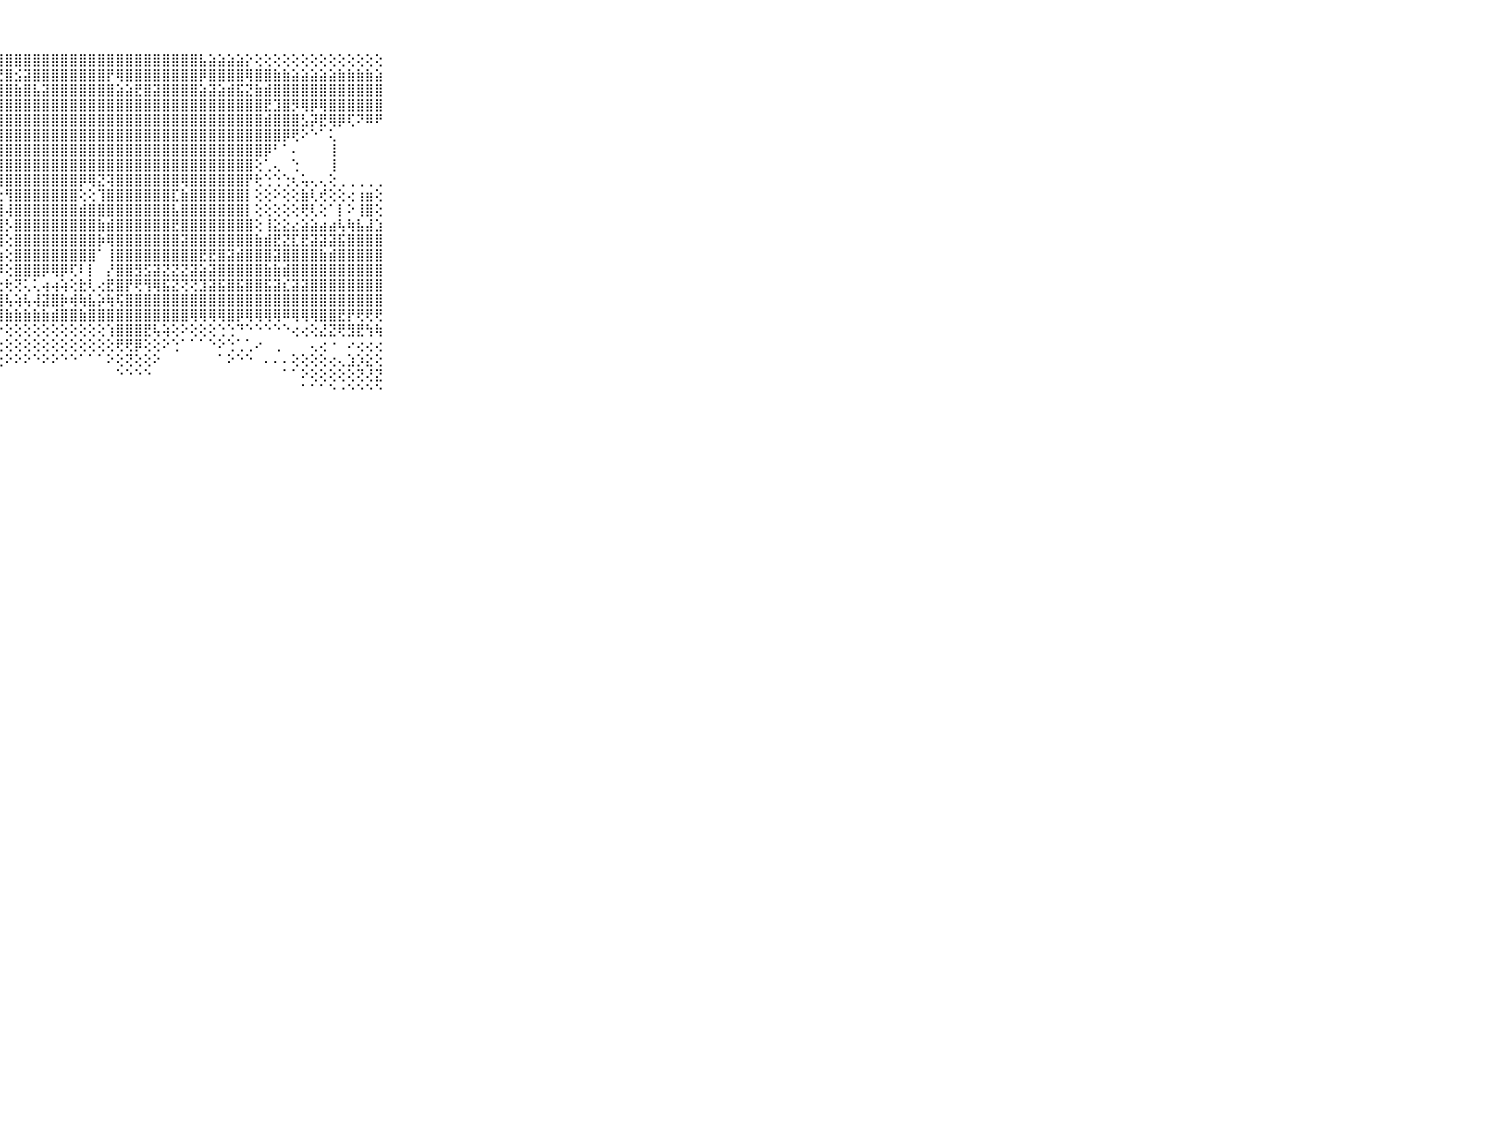

⠀⠀⠀⠀⠀⠀⠀⠀⠀⠀⠀⢱⢕⡕⢝⢷⡷⣷⣿⣿⣿⣿⣿⣿⣿⣿⢿⣿⣿⣿⣿⣿⣿⣿⣿⣿⣿⣿⣿⣿⣿⣿⣿⣿⣿⣿⣿⣿⣿⣧⣵⣵⣵⣵⡕⢕⢕⢕⢕⢕⢕⢕⢕⢕⢕⢕⢕⢕⢕⠀⠀⠀⠀⠀⠀⠀⠀⠀⠀⠀⠀
⠀⠀⠀⠀⠀⠀⠀⠀⠀⠀⠀⢕⡕⢕⢕⢽⣾⣽⡿⣿⣿⣿⢿⣯⣯⣾⢿⣟⣿⣪⣽⣿⣿⣿⣿⣿⣿⣿⣿⡟⢿⣿⣿⣿⣿⣿⣿⣿⣿⡿⣿⣿⣿⣿⢿⣿⣿⣷⣷⣵⣵⣵⣵⣵⣷⣷⣷⣷⣵⠀⠀⠀⠀⠀⠀⠀⠀⠀⠀⠀⠀
⠀⠀⠀⠀⠀⠀⠀⠀⠀⠀⠀⢕⢜⡕⢷⢜⡟⣿⣻⣿⣿⣷⣪⣻⣿⣿⣿⣽⣿⣷⣿⣧⣽⣿⣿⣿⣿⣿⣿⣿⣵⣵⣟⣿⣽⣿⣿⣿⣿⣵⣽⣵⣾⣯⣝⣷⣾⣿⣿⣿⣿⣿⣿⣿⣿⣿⣿⣿⣿⠀⠀⠀⠀⠀⠀⠀⠀⠀⠀⠀⠀
⠀⠀⠀⠀⠀⠀⠀⠀⠀⠀⠀⢕⢕⣕⡕⣵⡣⢷⣿⣿⣿⣿⣿⣿⣿⣿⣿⣿⣿⣿⣿⣿⣿⣿⣿⣿⣿⣿⣿⣿⣿⣿⣿⣿⣿⣿⣿⣿⣿⣿⣿⣿⣿⣿⣿⣿⣟⣹⣿⡻⢿⡿⢿⣿⣿⣿⣿⣿⣿⠀⠀⠀⠀⠀⠀⠀⠀⠀⠀⠀⠀
⠀⠀⠀⠀⠀⠀⠀⠀⠀⠀⠀⣕⣜⣗⢽⣟⣿⢿⣿⣿⣿⣿⣿⣿⣿⣿⣿⣿⣿⣿⣿⣿⣿⣿⣿⣿⣿⣿⣿⣿⣿⣿⣿⣿⣿⣿⣿⣿⣿⣿⣿⣿⣿⣿⣿⣿⣾⣿⣿⣿⣣⡽⣟⢿⡿⢏⠝⠿⠟⠀⠀⠀⠀⠀⠀⠀⠀⠀⠀⠀⠀
⠀⠀⠀⠀⠀⠀⠀⠀⠀⠀⠀⣵⣽⣕⡯⢝⣟⣿⣿⣟⣿⣿⣿⣿⣿⣿⣿⣿⣿⣿⣿⣿⣿⣿⣿⣿⣿⣿⣿⣿⣿⣿⣿⣿⣿⣿⣿⣿⣿⣿⣿⣿⣿⣿⣿⣿⣿⣿⡿⢟⠕⠑⠁⢅⠀⠀⠀⠀⠀⠀⠀⠀⠀⠀⠀⠀⠀⠀⠀⠀⠀
⠀⠀⠀⠀⠀⠀⠀⠀⠀⠀⠀⣿⣷⣿⣾⣿⣿⣿⣿⣿⣿⣿⣿⣿⣿⣿⣿⣿⣿⣿⣿⣿⣿⣿⣿⣿⣿⣿⣿⣿⣿⣿⣿⣿⣿⣿⣿⣿⣿⣿⣿⣿⣿⣿⣿⣿⡿⠃⠁⠄⠀⠀⠀⢸⠀⠀⠀⠀⠀⠀⠀⠀⠀⠀⠀⠀⠀⠀⠀⠀⠀
⠀⠀⠀⠀⠀⠀⠀⠀⠀⠀⠀⣿⣿⣿⣿⣿⣿⣿⣿⣿⣿⣿⣿⣿⣿⣿⣿⣿⣿⣿⣿⣿⣿⣿⣿⣿⣿⣿⣿⣿⣿⣿⣿⣿⣿⣿⣿⣿⣿⣿⣿⣿⣿⣿⣿⢕⢁⢄⠀⢑⠀⠀⠀⢸⠀⠀⠀⠀⠀⠀⠀⠀⠀⠀⠀⠀⠀⠀⠀⠀⠀
⠀⠀⠀⠀⠀⠀⠀⠀⠀⠀⠀⣿⣿⣿⣿⣿⣿⣿⣿⣿⡟⢝⢝⢗⢧⣼⡝⢿⣿⣿⣿⣿⣿⣿⣿⣿⡿⢿⣝⢽⣿⣿⣿⣿⣿⣿⣿⢿⣿⣿⣿⣿⣿⣿⡟⢗⢑⢑⢑⢆⢥⢄⢄⢕⢀⢀⢀⢀⢀⠀⠀⠀⠀⠀⠀⠀⠀⠀⠀⠀⠀
⠀⠀⠀⠀⠀⠀⠀⠀⠀⠀⠀⣿⣿⣿⣿⣿⣿⣿⣿⣯⣧⣵⣕⣕⢕⢹⣿⣕⢻⣿⣿⣿⣿⣿⣿⣿⢕⢕⢹⣿⣿⣿⣿⣿⣿⣿⣏⣷⣿⣿⣿⣿⣿⣿⡇⢕⢕⠕⢕⢕⣷⢇⢞⢕⢕⢔⢰⣶⢕⠀⠀⠀⠀⠀⠀⠀⠀⠀⠀⠀⠀
⠀⠀⠀⠀⠀⠀⠀⠀⠀⠀⠀⣿⣿⣿⣿⣿⣿⣿⣿⣿⣿⣿⣿⣿⣿⣿⣿⣿⢼⣿⣿⣿⣿⣿⣿⣿⣾⣿⣿⣿⣿⣿⣿⣿⣿⣿⣧⣿⣿⣿⣿⣿⣿⣿⡇⢕⢕⢕⢕⢕⢟⢇⢕⠁⡇⠕⢸⣿⢕⠀⠀⠀⠀⠀⠀⠀⠀⠀⠀⠀⠀
⠀⠀⠀⠀⠀⠀⠀⠀⠀⠀⠀⣿⣿⣿⣿⣿⣿⣿⣿⣿⣿⣿⣿⣿⣿⣿⣿⣿⡣⣿⣿⣿⣿⣿⣿⣿⣿⣿⣷⣾⣿⣿⣿⣿⣿⣿⣟⣿⣿⣿⣿⣿⣿⣿⣿⢕⢸⣕⣕⣔⣵⣵⣴⣴⢧⢷⣧⣼⣱⠀⠀⠀⠀⠀⠀⠀⠀⠀⠀⠀⠀
⠀⠀⠀⠀⠀⠀⠀⠀⠀⠀⠀⣿⣿⣿⣿⣿⣿⣿⣿⣿⣿⣿⣿⣿⣿⣿⣿⣿⢕⣿⣿⣿⣿⣿⣿⣿⣿⣿⡷⢿⣿⣿⣿⣿⣿⣿⣿⣽⣿⣿⣿⣿⣿⣿⣿⣷⣾⣟⣝⣏⣟⣽⣽⣽⣯⣿⣿⣿⣿⠀⠀⠀⠀⠀⠀⠀⠀⠀⠀⠀⠀
⠀⠀⠀⠀⠀⠀⠀⠀⠀⠀⠀⣿⣿⣿⣿⣿⣿⣿⣿⣿⣿⣿⣿⣿⣿⣿⣿⣷⢕⣿⣿⣿⣿⣿⣿⣿⣿⣿⠁⢸⣿⣿⣿⣿⣿⣿⣿⣿⣿⣟⣟⣿⣽⣾⣿⣿⣿⣽⣿⣿⣿⣿⣷⣾⣿⣿⣿⣿⣿⠀⠀⠀⠀⠀⠀⠀⠀⠀⠀⠀⠀
⠀⠀⠀⠀⠀⠀⠀⠀⠀⠀⠀⣿⣿⣿⣿⣿⣿⣿⣿⣿⣿⣿⣿⣿⣿⣿⣿⡿⢕⣿⣿⣿⡿⢿⡿⢏⠇⡇⠀⡜⣿⣿⣻⣫⣽⣝⣝⣝⣽⣵⣽⣿⣿⣿⣿⣿⣷⣷⣾⣿⣿⣿⣿⣿⣿⣿⣿⣿⣿⠀⠀⠀⠀⠀⠀⠀⠀⠀⠀⠀⠀
⠀⠀⠀⠀⠀⠀⠀⠀⠀⠀⠀⣿⣿⣿⣿⣿⣿⣿⣿⣿⣿⣿⣿⣿⡿⢿⣿⣗⢗⢝⢅⢅⢴⢴⢵⢕⣗⢇⢔⣟⣿⡟⢟⢻⢿⣯⣝⢝⢝⣹⣽⣯⣿⣯⣿⣿⣯⣽⣎⣽⣽⣿⣿⣿⣿⣿⣿⣿⣿⠀⠀⠀⠀⠀⠀⠀⠀⠀⠀⠀⠀
⠀⠀⠀⠀⠀⠀⠀⠀⠀⠀⠀⣿⣿⣿⢿⢿⢿⢟⢟⢝⣽⣽⣕⣵⣿⣿⣿⣿⢧⢵⢧⢼⣽⣿⡷⢾⢷⣧⡵⢷⢯⣿⣿⣿⣿⣿⣿⣿⣿⣿⣿⣿⣿⣿⣿⣿⣿⣿⣿⣿⣿⣿⣿⣿⣿⣿⣿⣿⣿⠀⠀⠀⠀⠀⠀⠀⠀⠀⠀⠀⠀
⠀⠀⠀⠀⠀⠀⠀⠀⠀⠀⠀⣕⣕⣱⣼⣷⣧⣵⣵⣵⣽⣧⣵⣵⣾⣿⣿⣿⣷⣷⣷⣷⣷⣾⣿⣿⣷⣿⣿⣿⣿⣿⣿⣿⣿⣿⣿⣿⢿⢿⢿⢿⣿⡿⢿⢿⢿⢿⠿⢿⢿⢿⣿⣿⣟⡟⢟⢟⢟⠀⠀⠀⠀⠀⠀⠀⠀⠀⠀⠀⠀
⠀⠀⠀⠀⠀⠀⠀⠀⠀⠀⠀⢝⢝⢝⢝⠝⠝⠕⠑⠑⢝⢕⢝⢕⢕⢕⢸⡗⢕⢕⢕⢕⢕⢕⢕⢕⢕⢕⢕⢱⣿⣿⣿⣟⢧⢵⢕⠕⢕⢕⢕⢑⢑⠙⠑⠑⠑⠑⠑⢔⢔⢕⣜⣝⢟⣻⣟⢳⢷⠀⠀⠀⠀⠀⠀⠀⠀⠀⠀⠀⠀
⠀⠀⠀⠀⠀⠀⠀⠀⠀⠀⠀⠀⠀⠀⠀⠀⠀⠀⠄⠕⢕⢕⢕⢕⢕⢕⢕⢕⢕⢕⢕⢕⢕⢕⢕⢕⢕⢕⢕⢕⢟⢟⡿⢕⢕⠕⢑⠁⠁⠁⠑⠕⢑⢁⢁⠔⠀⢀⠀⠀⠀⢄⢔⠐⠀⠔⢔⢔⢔⠀⠀⠀⠀⠀⠀⠀⠀⠀⠀⠀⠀
⠀⠀⠀⠀⠀⠀⠀⠀⠀⠀⠀⠀⠀⠀⠀⠀⠀⠀⠀⠀⠁⠑⠁⠑⢕⢕⢕⢕⠕⠕⠕⠑⠕⠕⠑⠑⠁⠁⠁⠕⢕⢝⢕⢕⠕⠀⠀⠀⠀⠀⠀⠁⠕⠑⠑⠀⠄⠄⠄⢕⢕⢕⢕⢔⢄⣱⡱⣕⢕⠀⠀⠀⠀⠀⠀⠀⠀⠀⠀⠀⠀
⠀⠀⠀⠀⠀⠀⠀⠀⠀⠀⠀⠀⠀⠀⠀⠀⠀⠀⠀⠀⠀⠀⠀⠀⠀⠀⠀⠀⠀⠀⠀⠀⠀⠀⠀⠀⠀⠀⠀⠀⠑⠑⠑⠑⠀⠀⠀⠀⠀⠀⠀⠀⠀⠀⠀⠀⠀⠀⠁⠁⠕⢕⢕⢕⢕⢕⢝⢜⣝⠀⠀⠀⠀⠀⠀⠀⠀⠀⠀⠀⠀
⠀⠀⠀⠀⠀⠀⠀⠀⠀⠀⠀⠀⠀⠀⠀⠀⠀⠀⠀⠀⠀⠀⠀⠀⠀⠀⠀⠀⠀⠀⠀⠀⠀⠀⠀⠀⠀⠀⠀⠀⠀⠀⠀⠀⠀⠀⠀⠀⠀⠀⠀⠀⠀⠀⠀⠀⠀⠀⠀⠀⠁⠁⠁⠑⠐⠑⠑⠑⠑⠀⠀⠀⠀⠀⠀⠀⠀⠀⠀⠀⠀